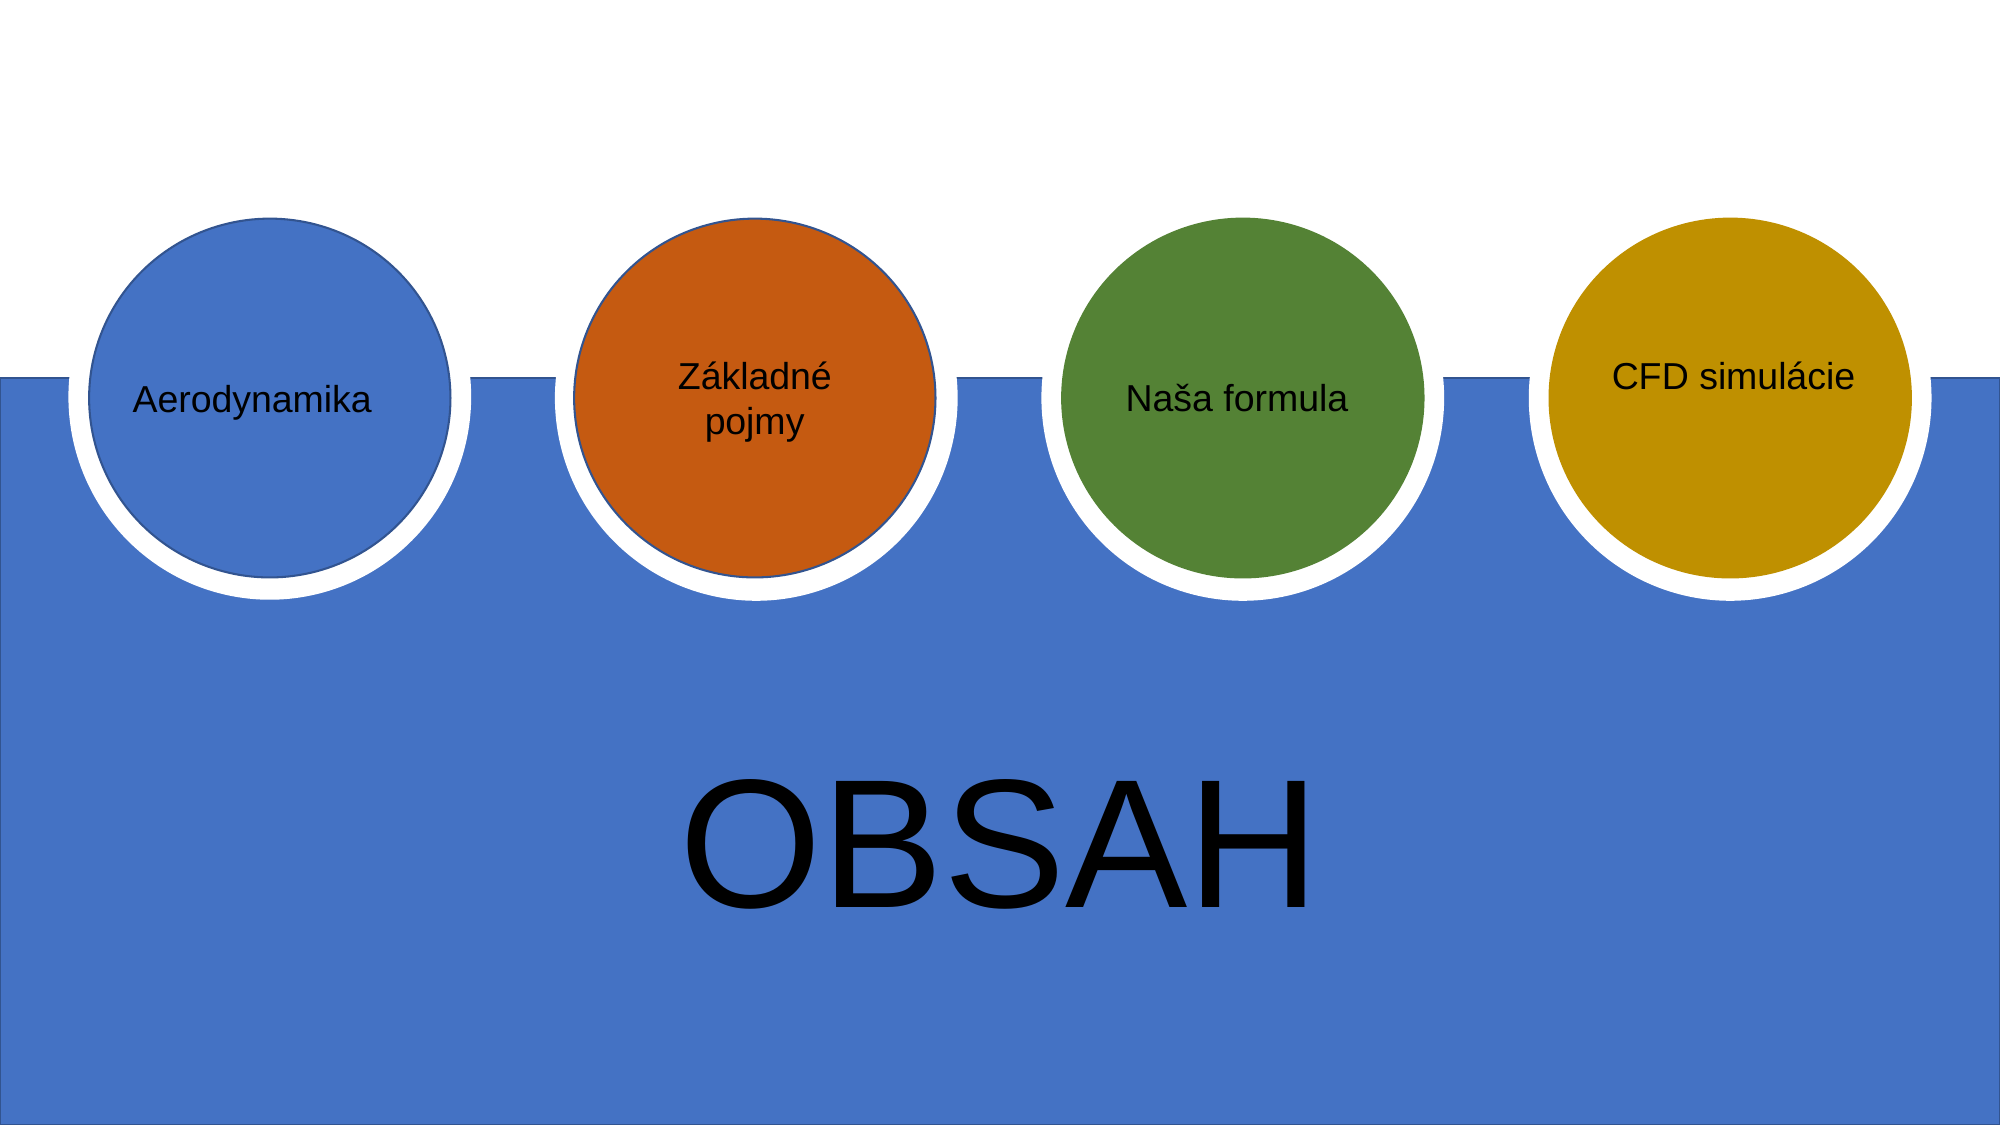

Základné pojmy
CFD simulácie
Naša formula
Aerodynamika

OBSAH